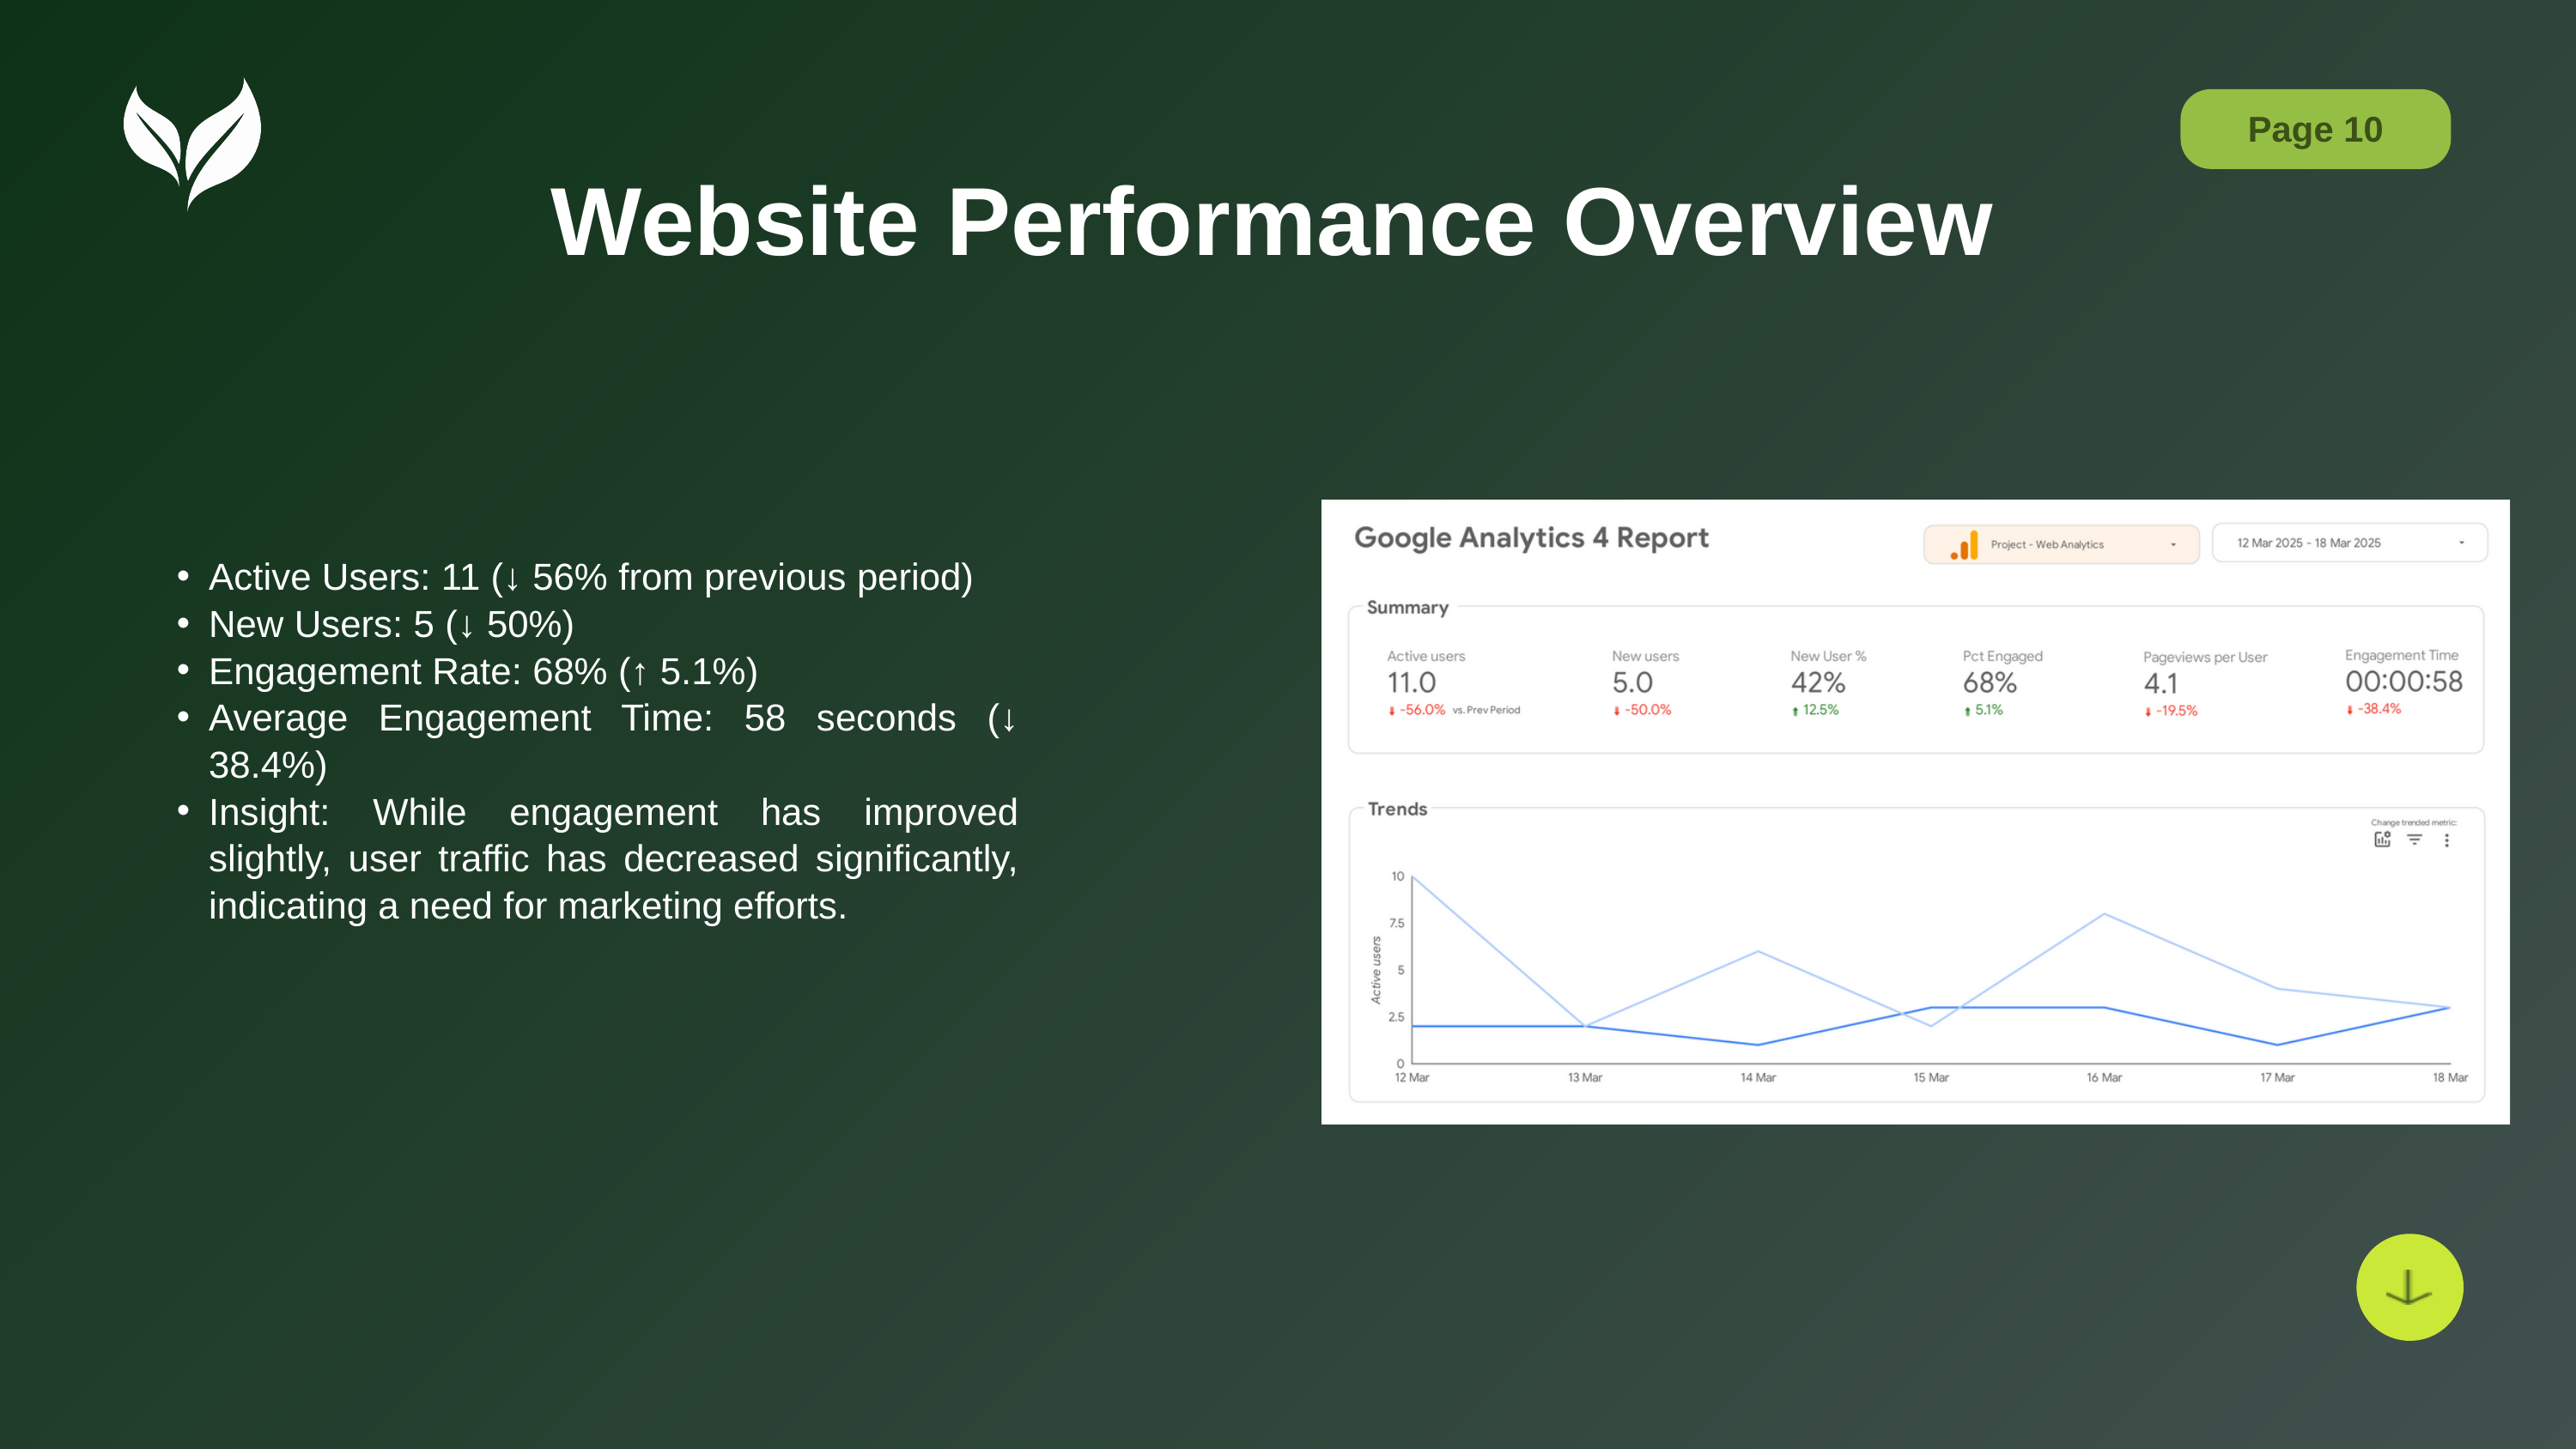

Page 10
Website Performance Overview

Active Users: 11 (↓ 56% from previous period)
New Users: 5 (↓ 50%)
Engagement Rate: 68% (↑ 5.1%)
Average Engagement Time: 58 seconds (↓ 38.4%)
Insight: While engagement has improved slightly, user traffic has decreased significantly, indicating a need for marketing efforts.